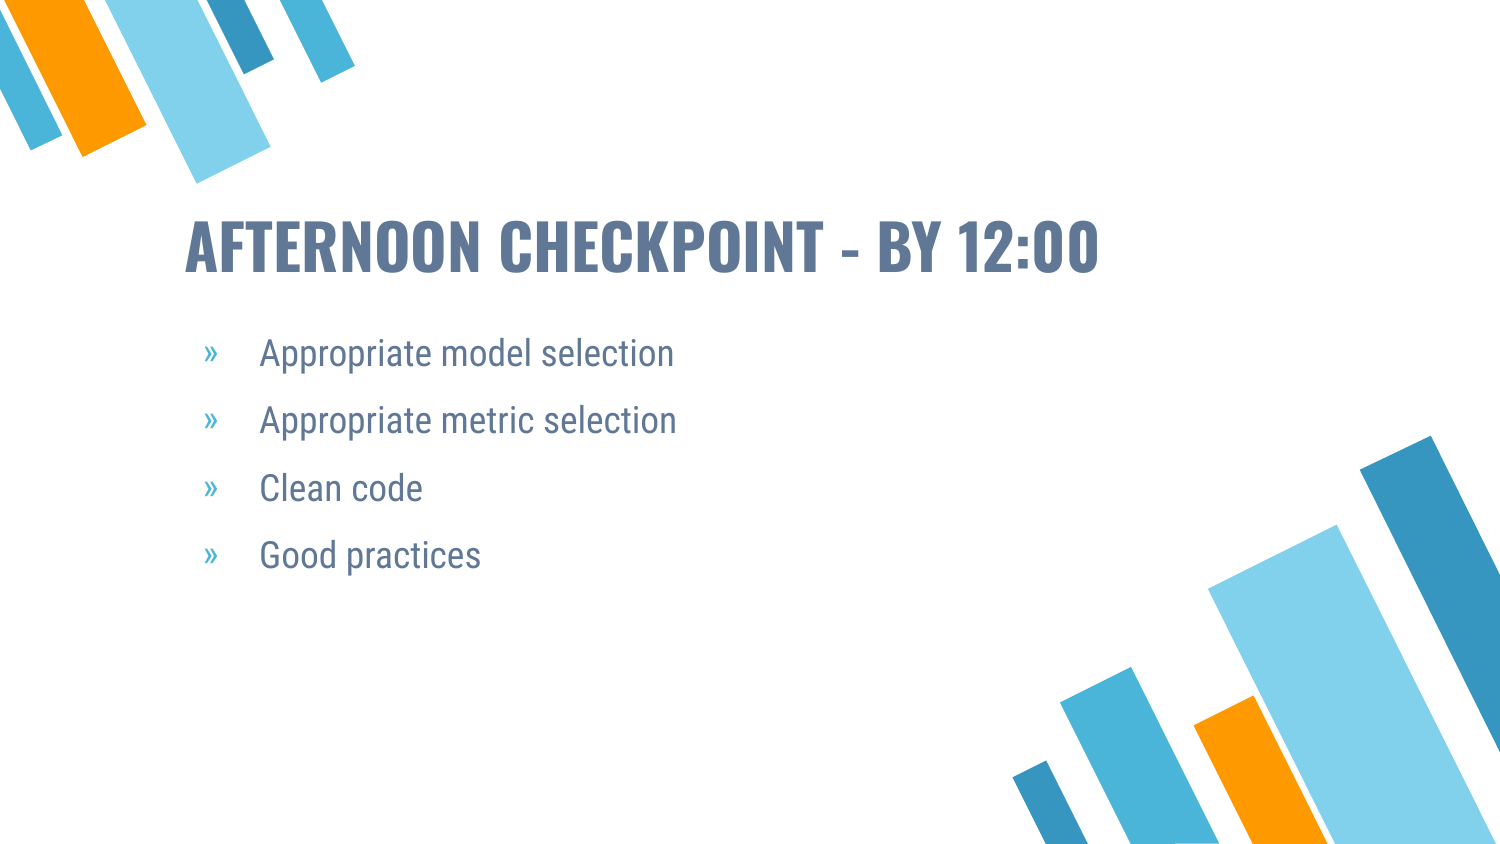

# AFTERNOON CHECKPOINT - BY 12:00
Appropriate model selection
Appropriate metric selection
Clean code
Good practices